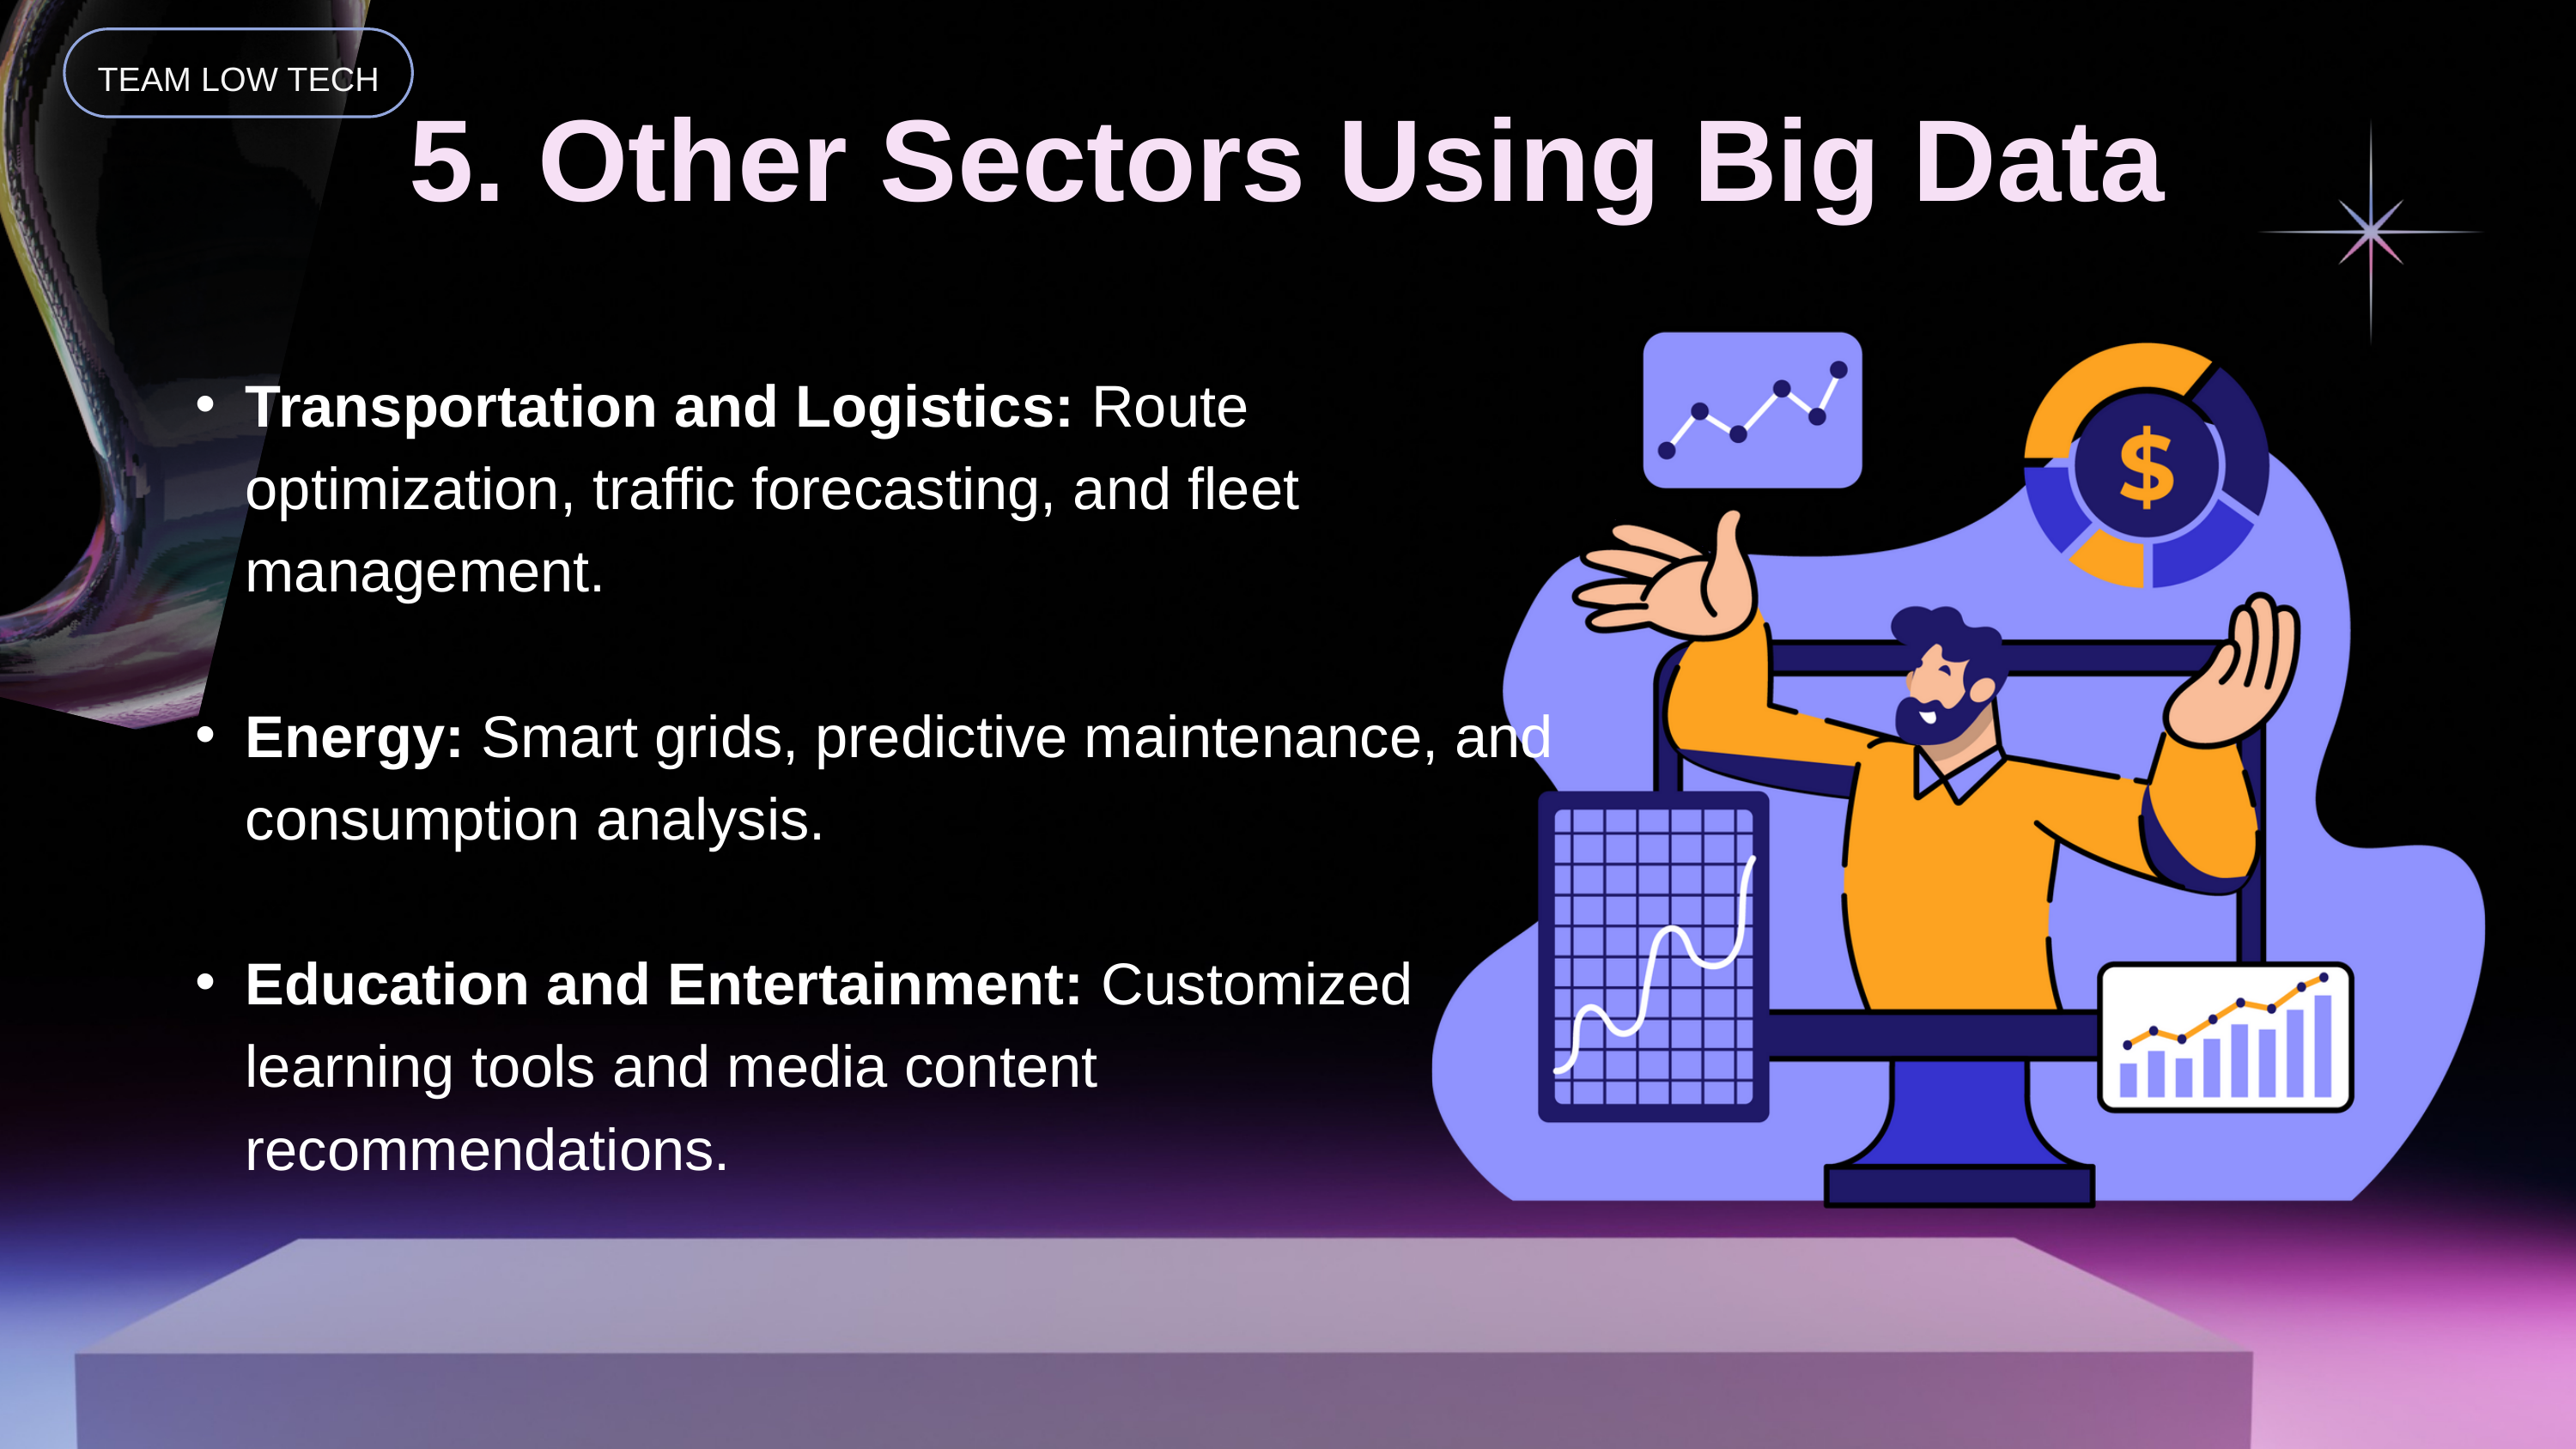

TEAM LOW TECH
5. Other Sectors Using Big Data

Transportation and Logistics: Route optimization, traffic forecasting, and fleet management.

Energy: Smart grids, predictive maintenance, and consumption analysis.

Education and Entertainment: Customized learning tools and media content recommendations.